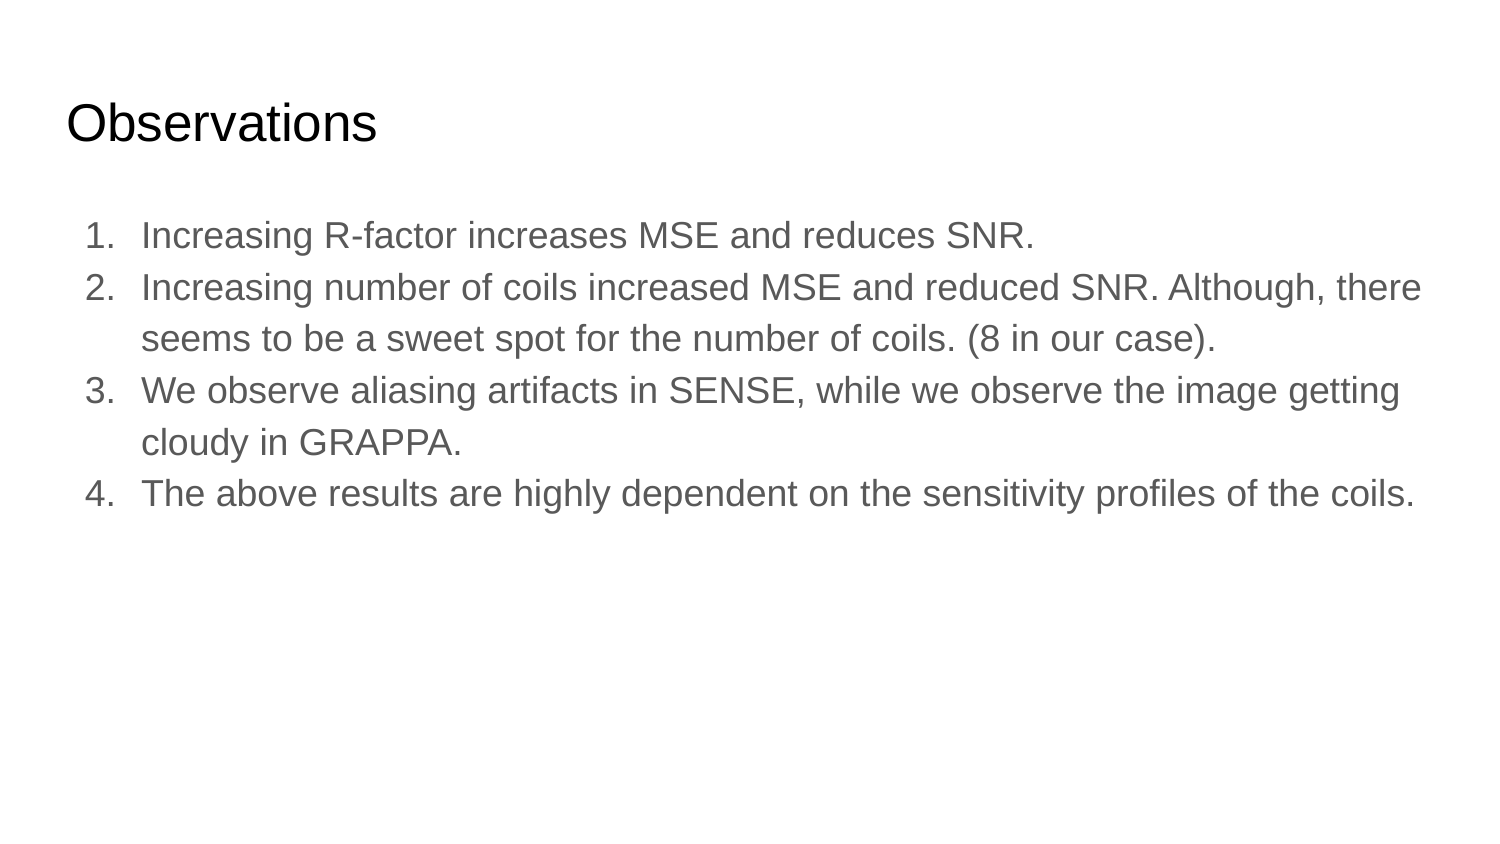

# Observations
Increasing R-factor increases MSE and reduces SNR.
Increasing number of coils increased MSE and reduced SNR. Although, there seems to be a sweet spot for the number of coils. (8 in our case).
We observe aliasing artifacts in SENSE, while we observe the image getting cloudy in GRAPPA.
The above results are highly dependent on the sensitivity profiles of the coils.